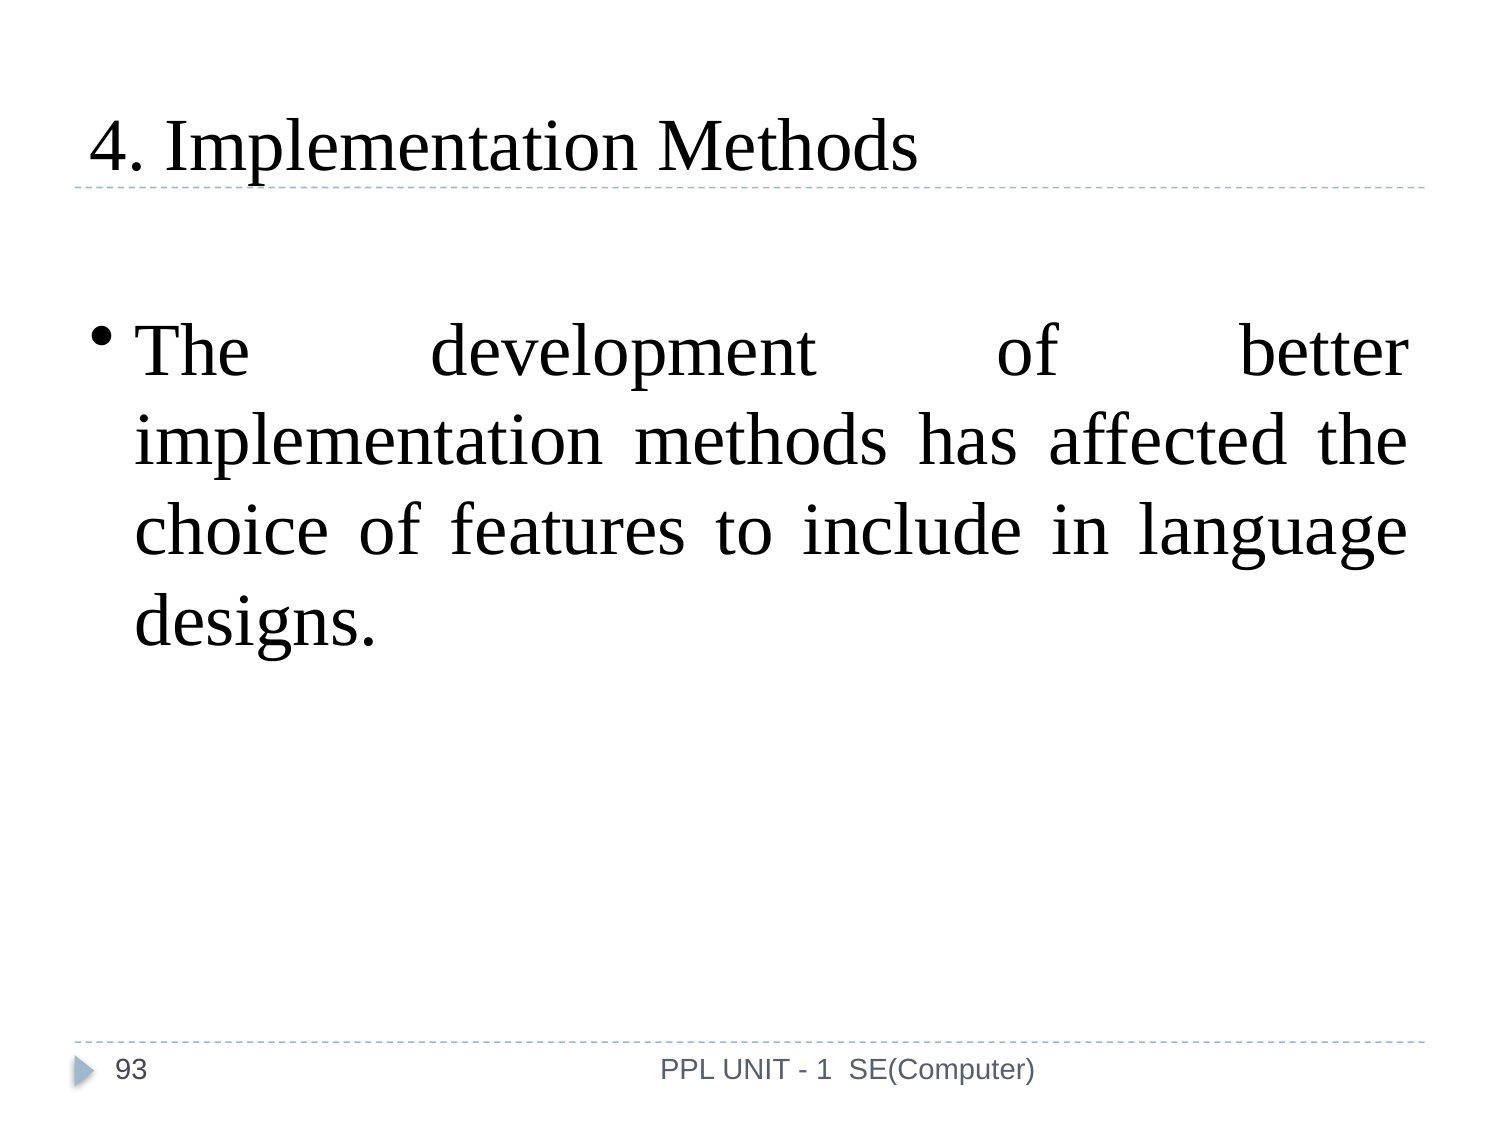

4. Implementation Methods

The development of better implementation methods has affected the choice of features to include in language designs.
93
PPL UNIT - 1  SE(Computer)